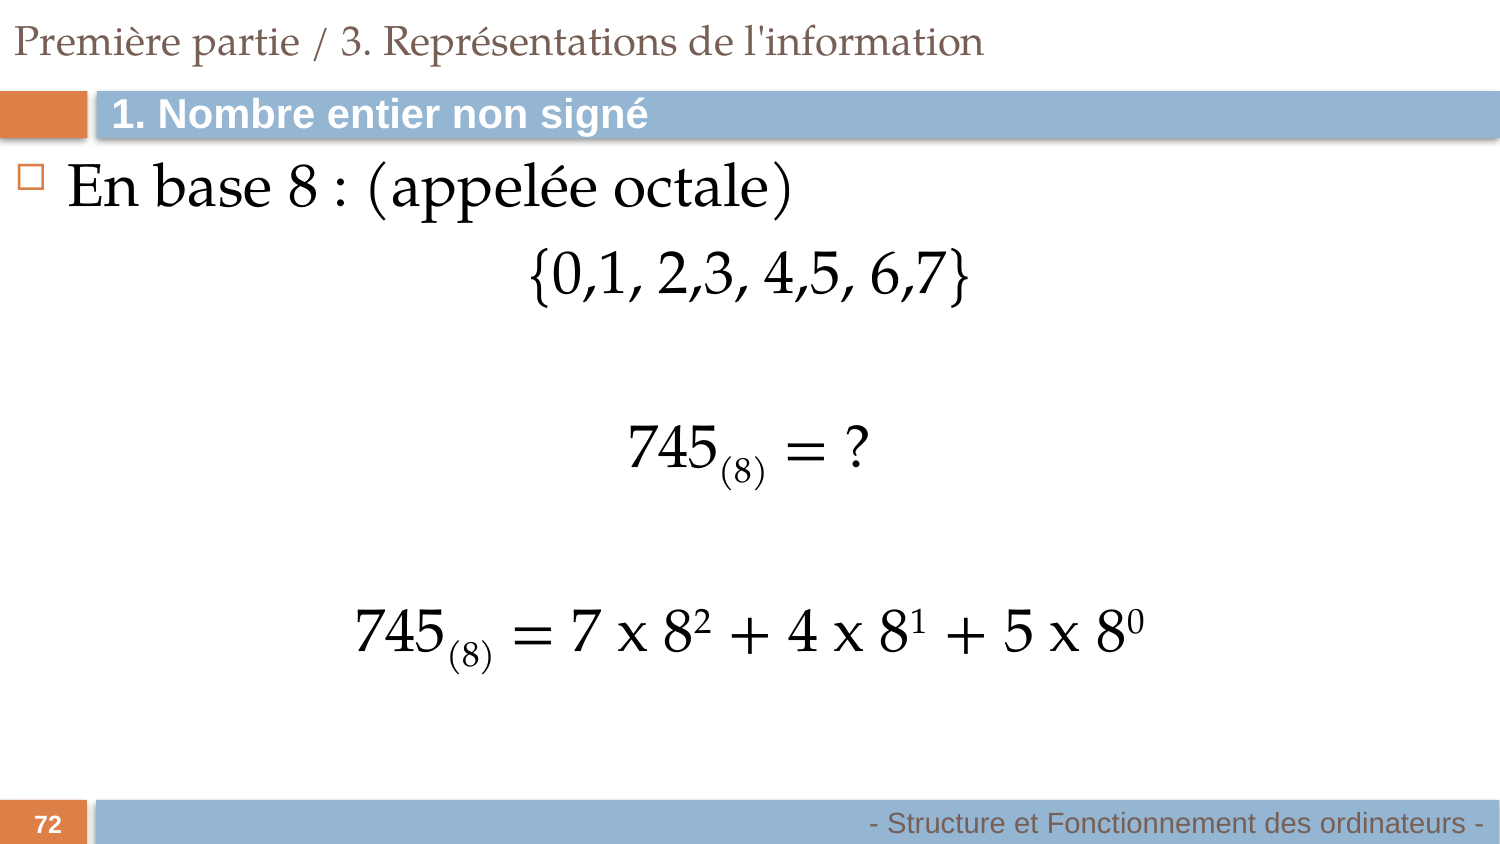

# Première partie / 3. Représentations de l'information
1. Nombre entier non signé
En base 8 : (appelée octale)
{0,1, 2,3, 4,5, 6,7}

745(8) = ?

745(8) = 7 x 82 + 4 x 81 + 5 x 80

- Structure et Fonctionnement des ordinateurs -